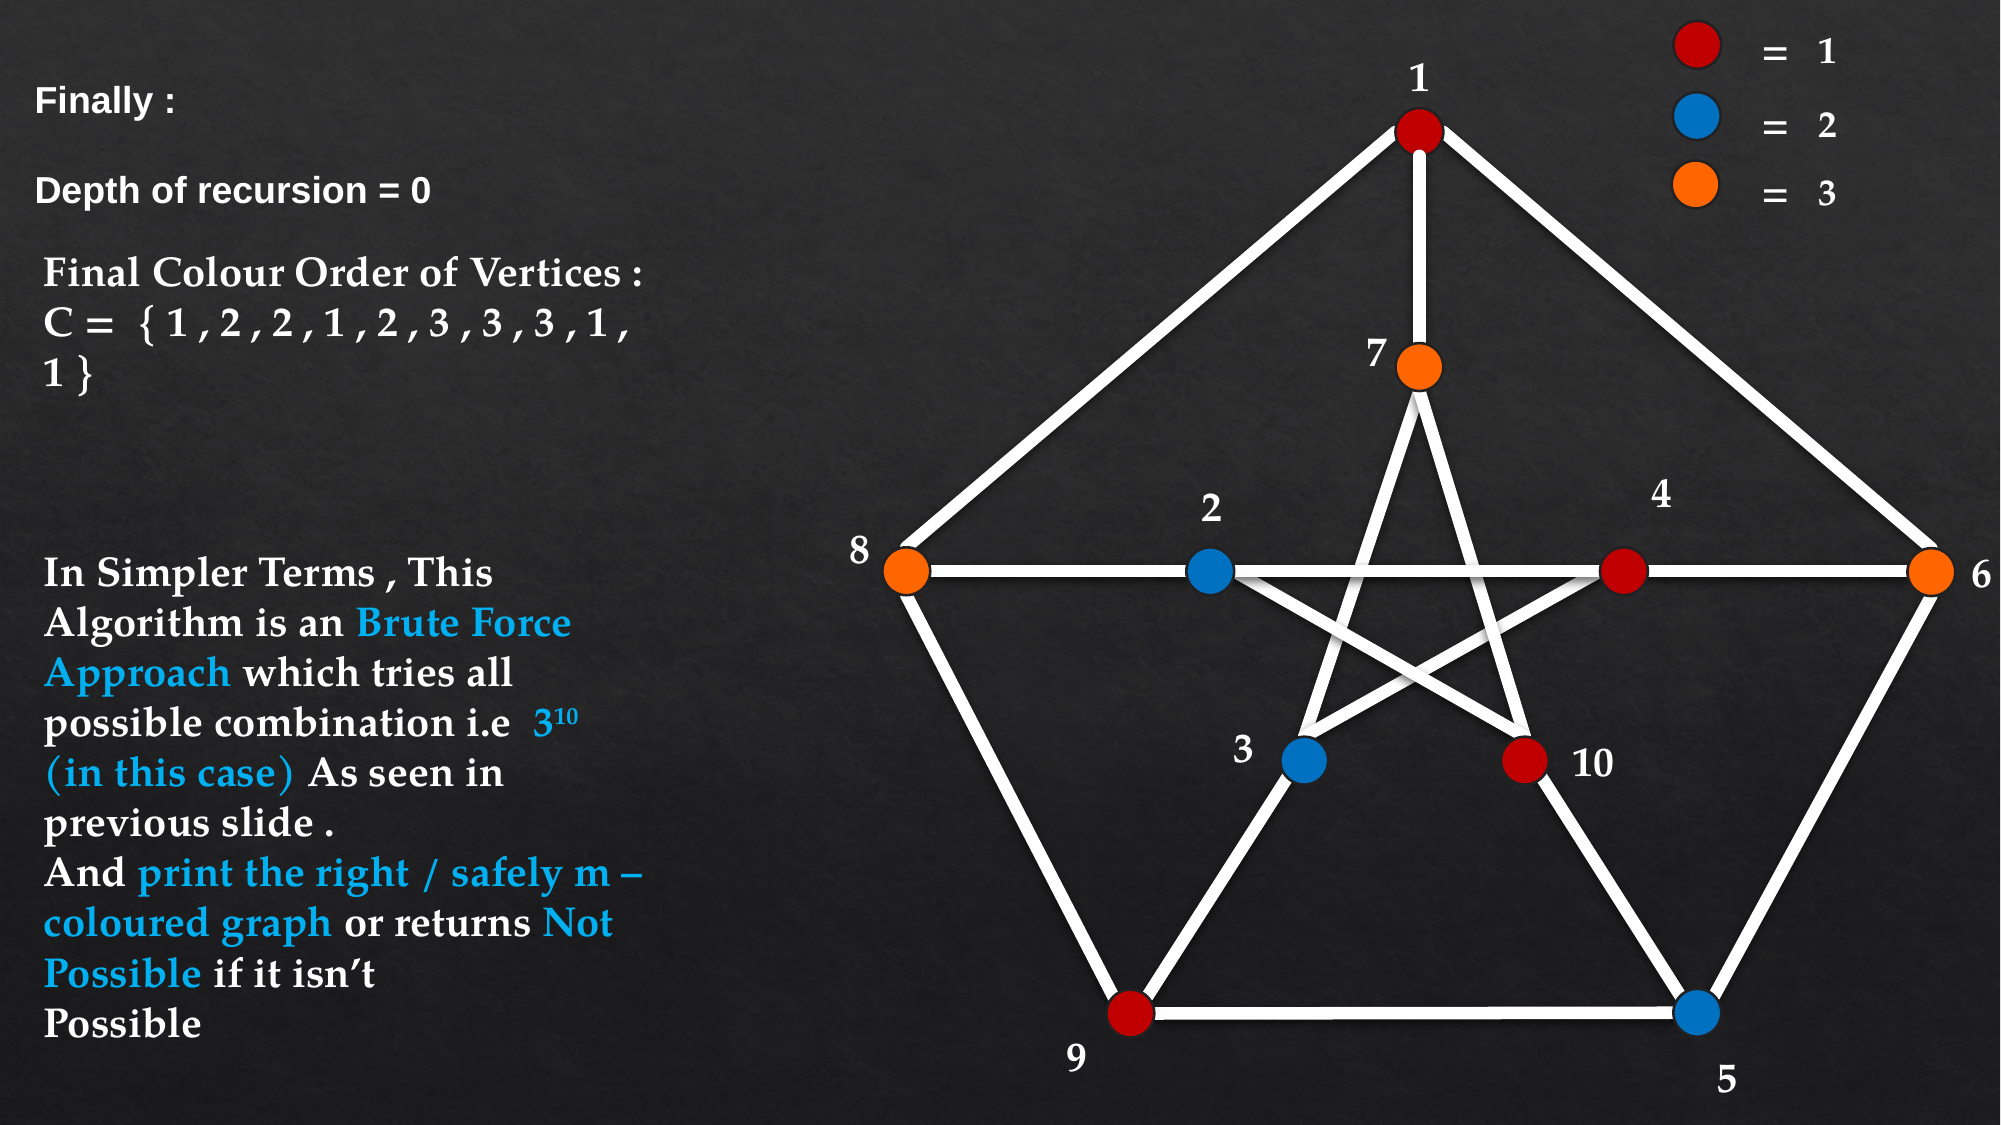

=   1

1
Finally :

Depth of recursion = 0

=   2

=   3
Final Colour Order of Vertices :
C =  { 1 , 2 , 2 , 1 , 2 , 3 , 3 , 3 , 1 , 1 }

In Simpler Terms , This Algorithm is an Brute Force Approach which tries all possible combination i.e  310
(in this case) As seen in previous slide .
And print the right / safely m – coloured graph or returns Not Possible if it isn’t
Possible
7

4
2
8
6

3
10

9
5